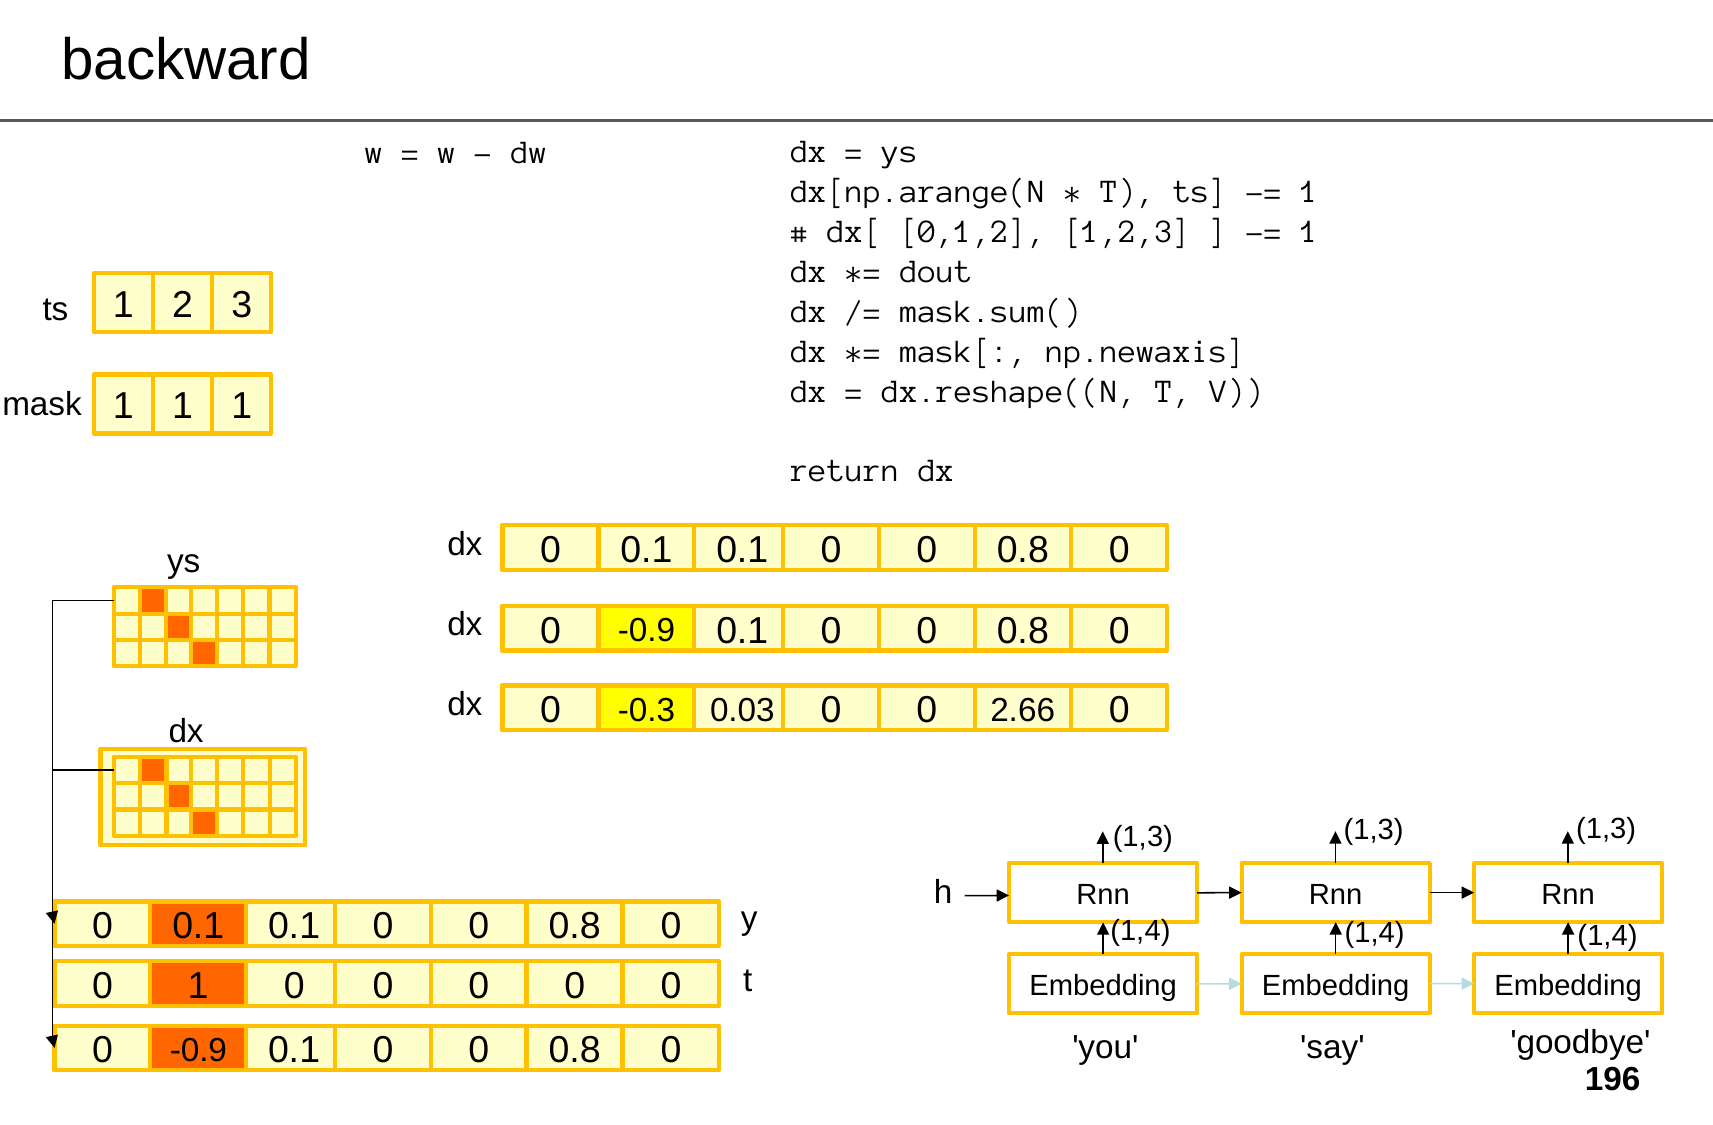

backward
dx = ys
dx[np.arange(N * T), ts] -= 1
# dx[ [0,1,2], [1,2,3] ] -= 1
dx *= dout
dx /= mask.sum()
dx *= mask[:, np.newaxis]
dx = dx.reshape((N, T, V))

return dx
w = w - dw
1
2
3
ts
1
1
1
mask
dx

0

0.1

0.1
0
0
0.8
0
ys

dx

0

-0.9

0.1
0
0
0.8
0

dx

0

-0.3

0.03
0
0
2.66
0
dx

(1,3)
(1,3)

(1,3)
h
Rnn
Rnn
Rnn
y

0

0.1

0.1
0
0
0.8
0
(1,4)
(1,4)
(1,4)
t
Embedding
Embedding
Embedding

0
1

0
0
0
0
0
'goodbye'
'you'
'say'

0

-0.9

0.1
0
0
0.8
0